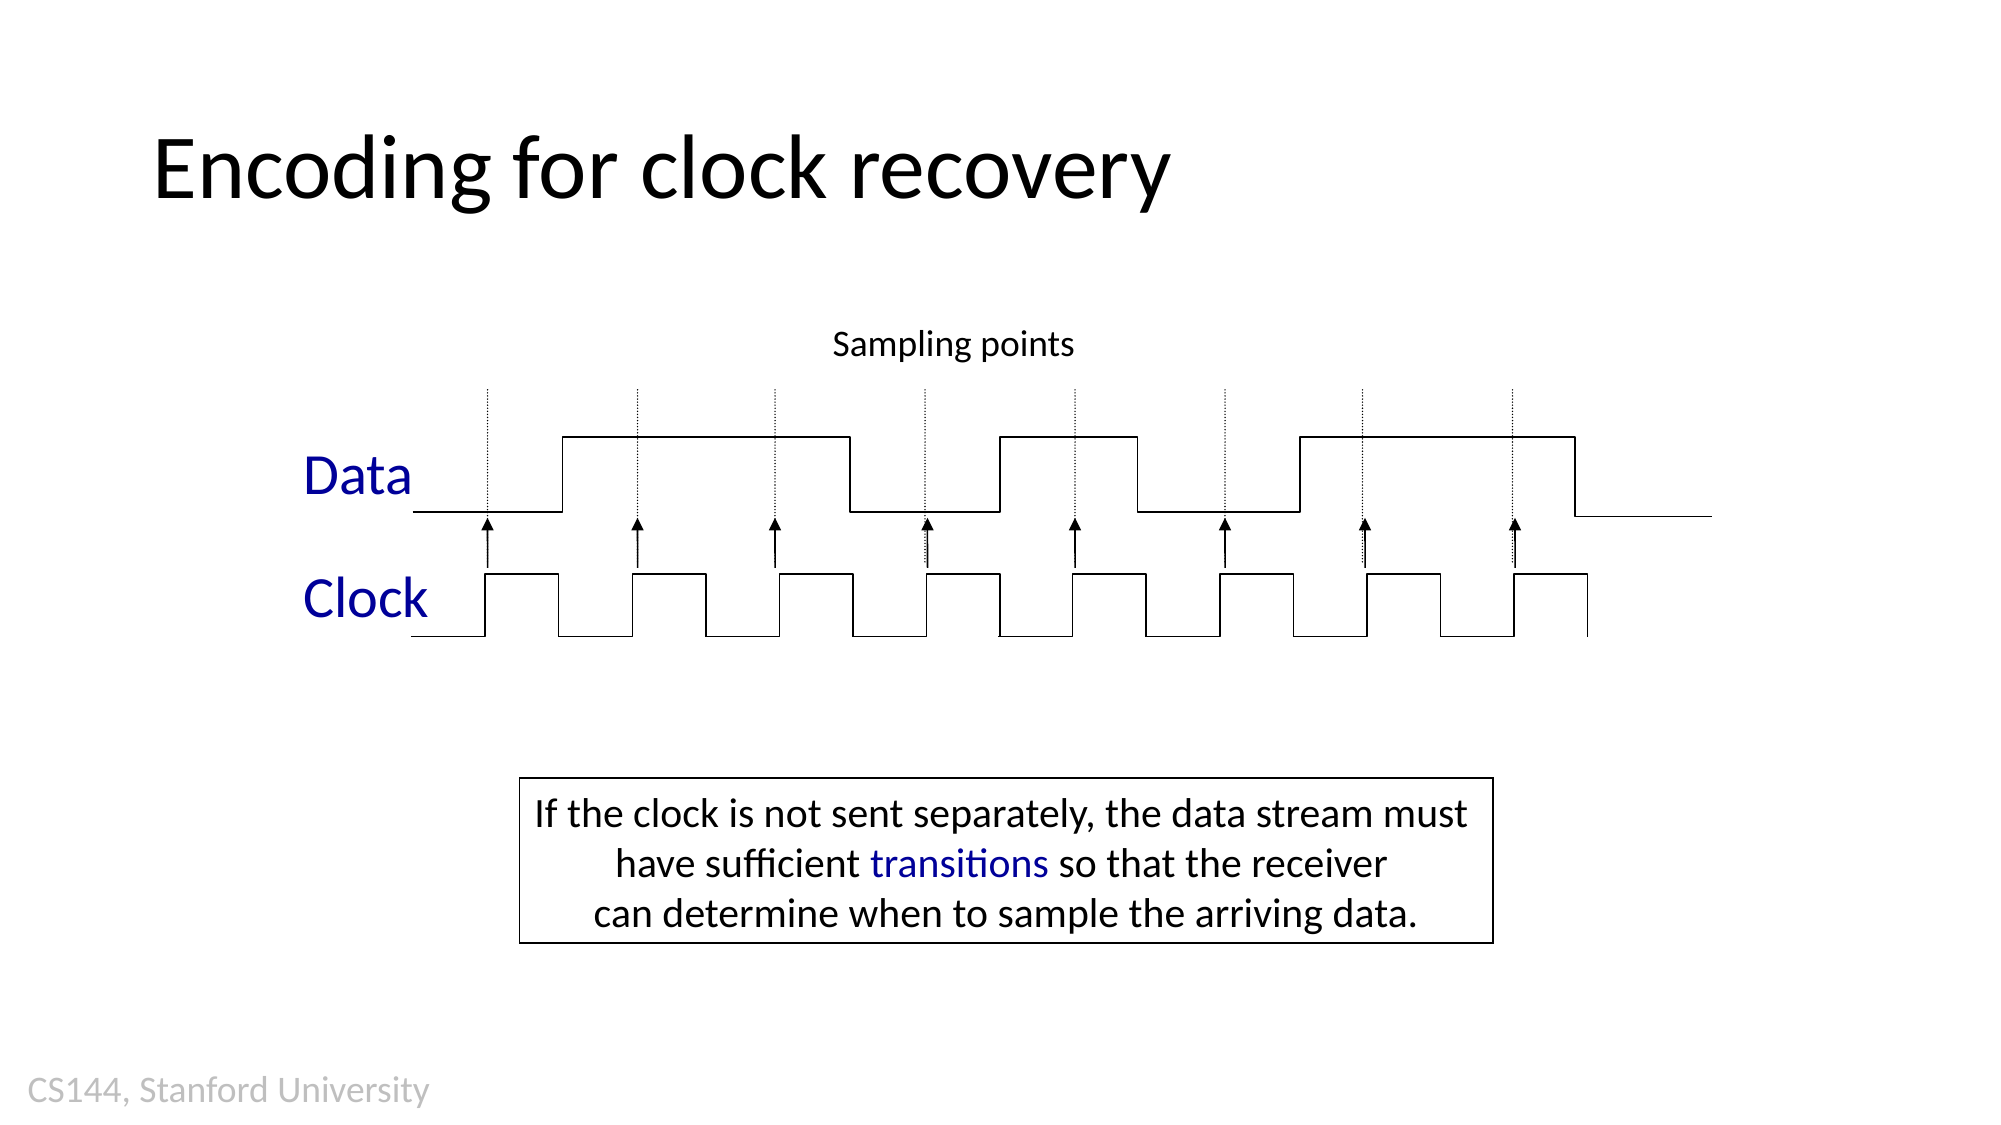

# Encoding for clock recovery
Sampling points

Data

Clock

If the clock is not sent separately, the data stream must
have sufficient transitions so that the receiver
can determine when to sample the arriving data.